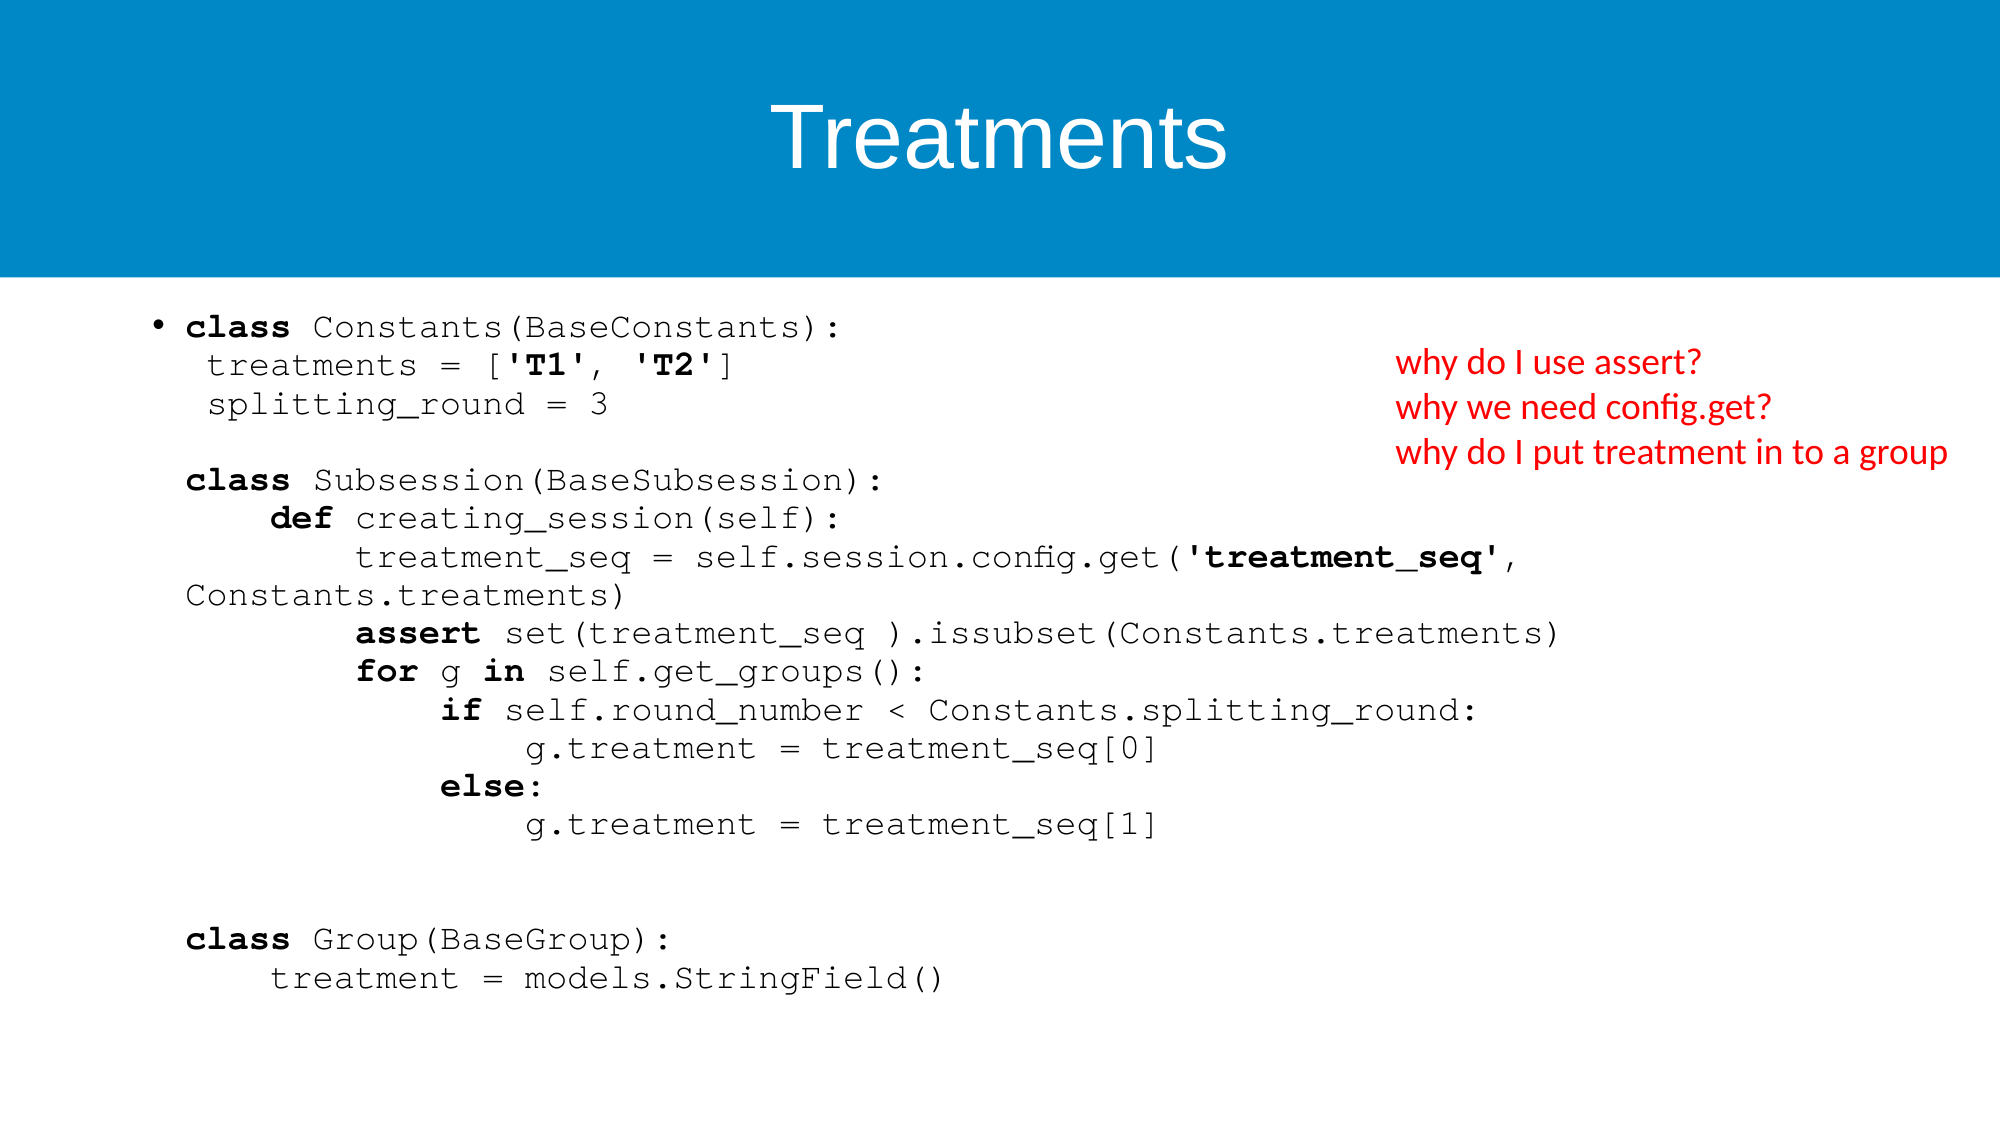

# Treatments
class Constants(BaseConstants):
 treatments = ['T1', 'T2']
 splitting_round = 3
class Subsession(BaseSubsession):
    def creating_session(self):
        treatment_seq = self.session.config.get('treatment_seq', Constants.treatments)
        assert set(treatment_seq ).issubset(Constants.treatments)
        for g in self.get_groups():
            if self.round_number < Constants.splitting_round:
                g.treatment = treatment_seq[0]
            else:
                g.treatment = treatment_seq[1]
class Group(BaseGroup):
    treatment = models.StringField()
why do I use assert?
why we need config.get?
why do I put treatment in to a group